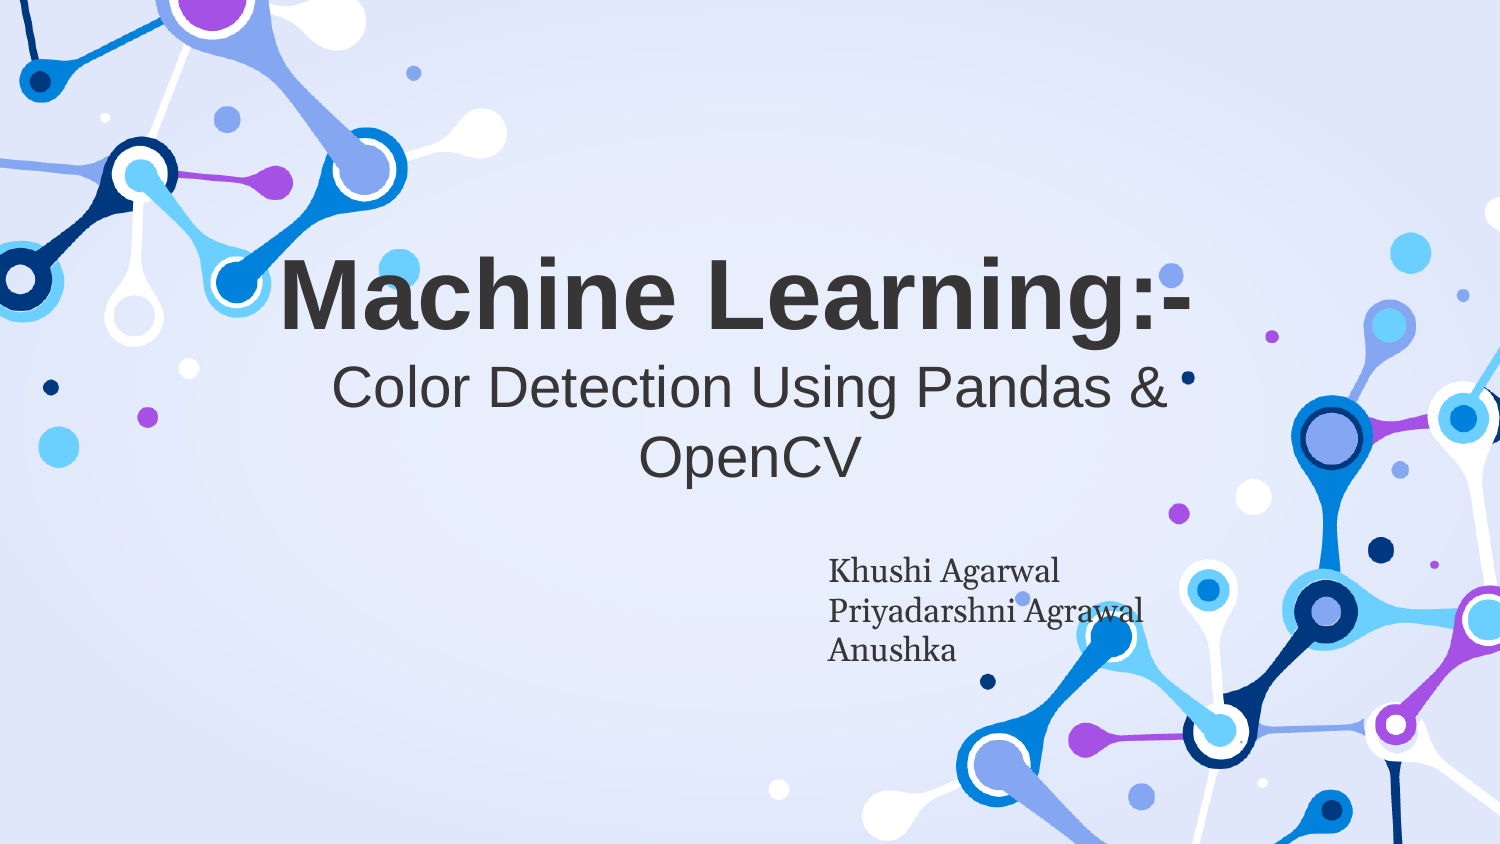

# Machine Learning:- Color Detection Using Pandas & OpenCV
 Khushi Agarwal
 Priyadarshni Agrawal
 Anushka